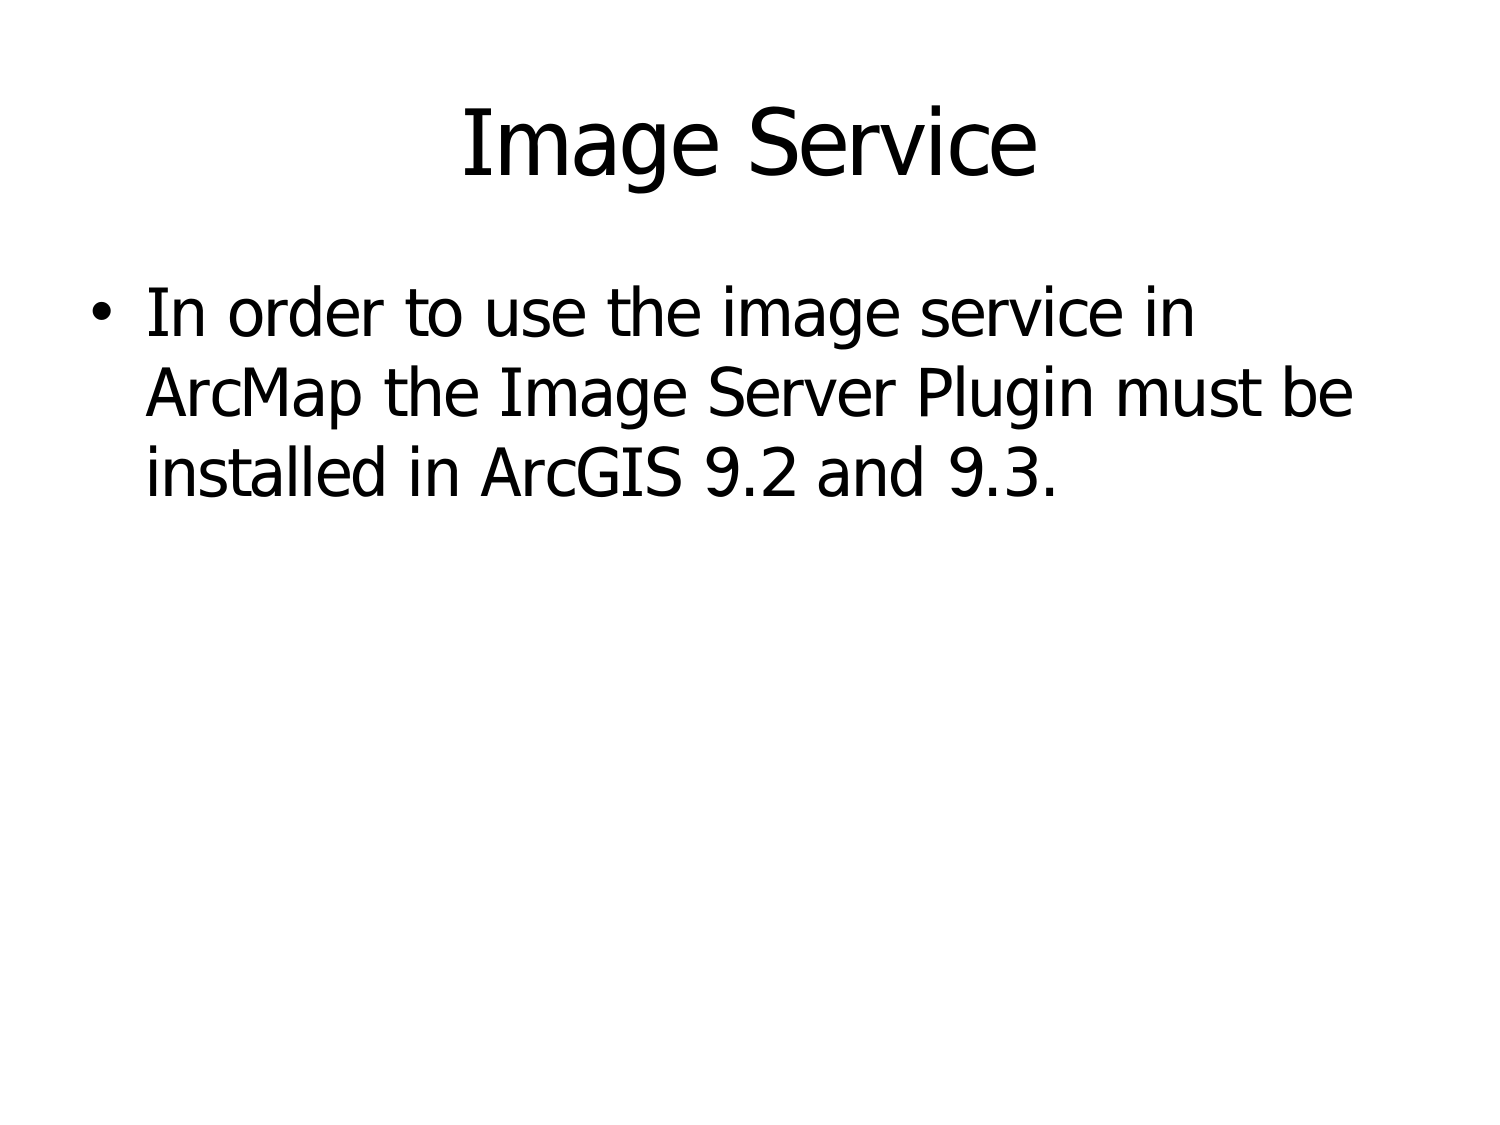

# Image Service
In order to use the image service in ArcMap the Image Server Plugin must be installed in ArcGIS 9.2 and 9.3.